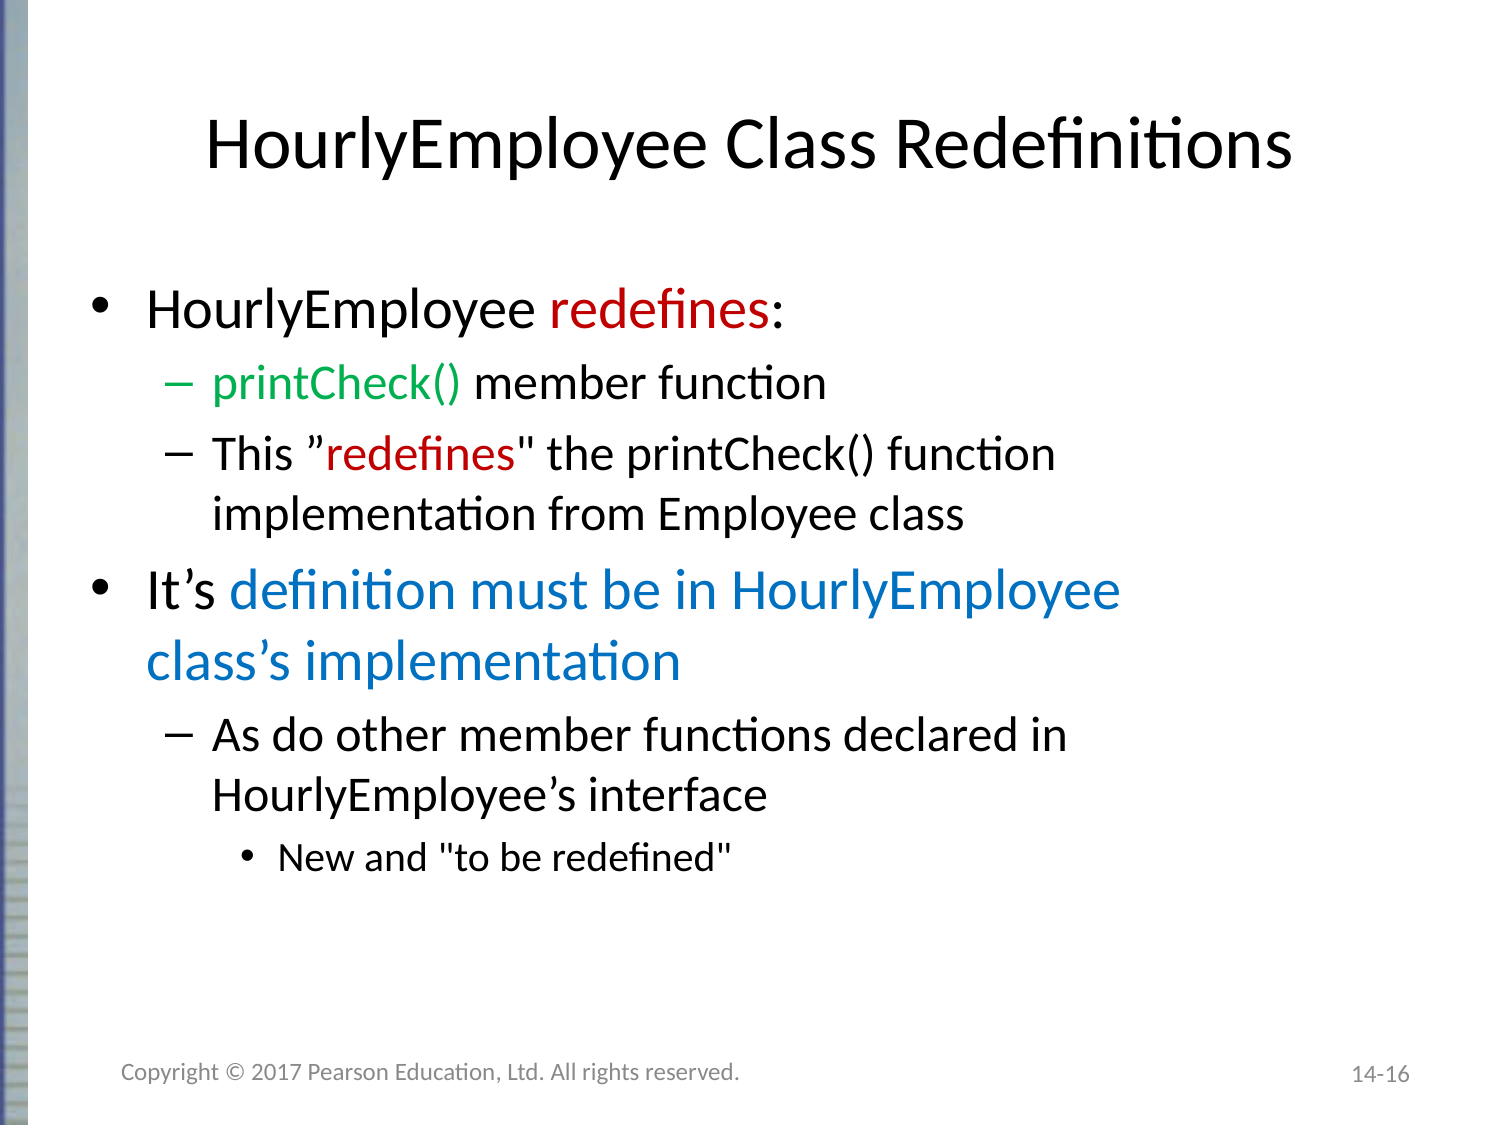

# HourlyEmployee Class Redefinitions
HourlyEmployee redefines:
printCheck() member function
This ”redefines" the printCheck() function
implementation from Employee class
It’s definition must be in HourlyEmployee
class’s implementation
As do other member functions declared in
HourlyEmployee’s interface
New and "to be redefined"
Copyright © 2017 Pearson Education, Ltd. All rights reserved.
14-16